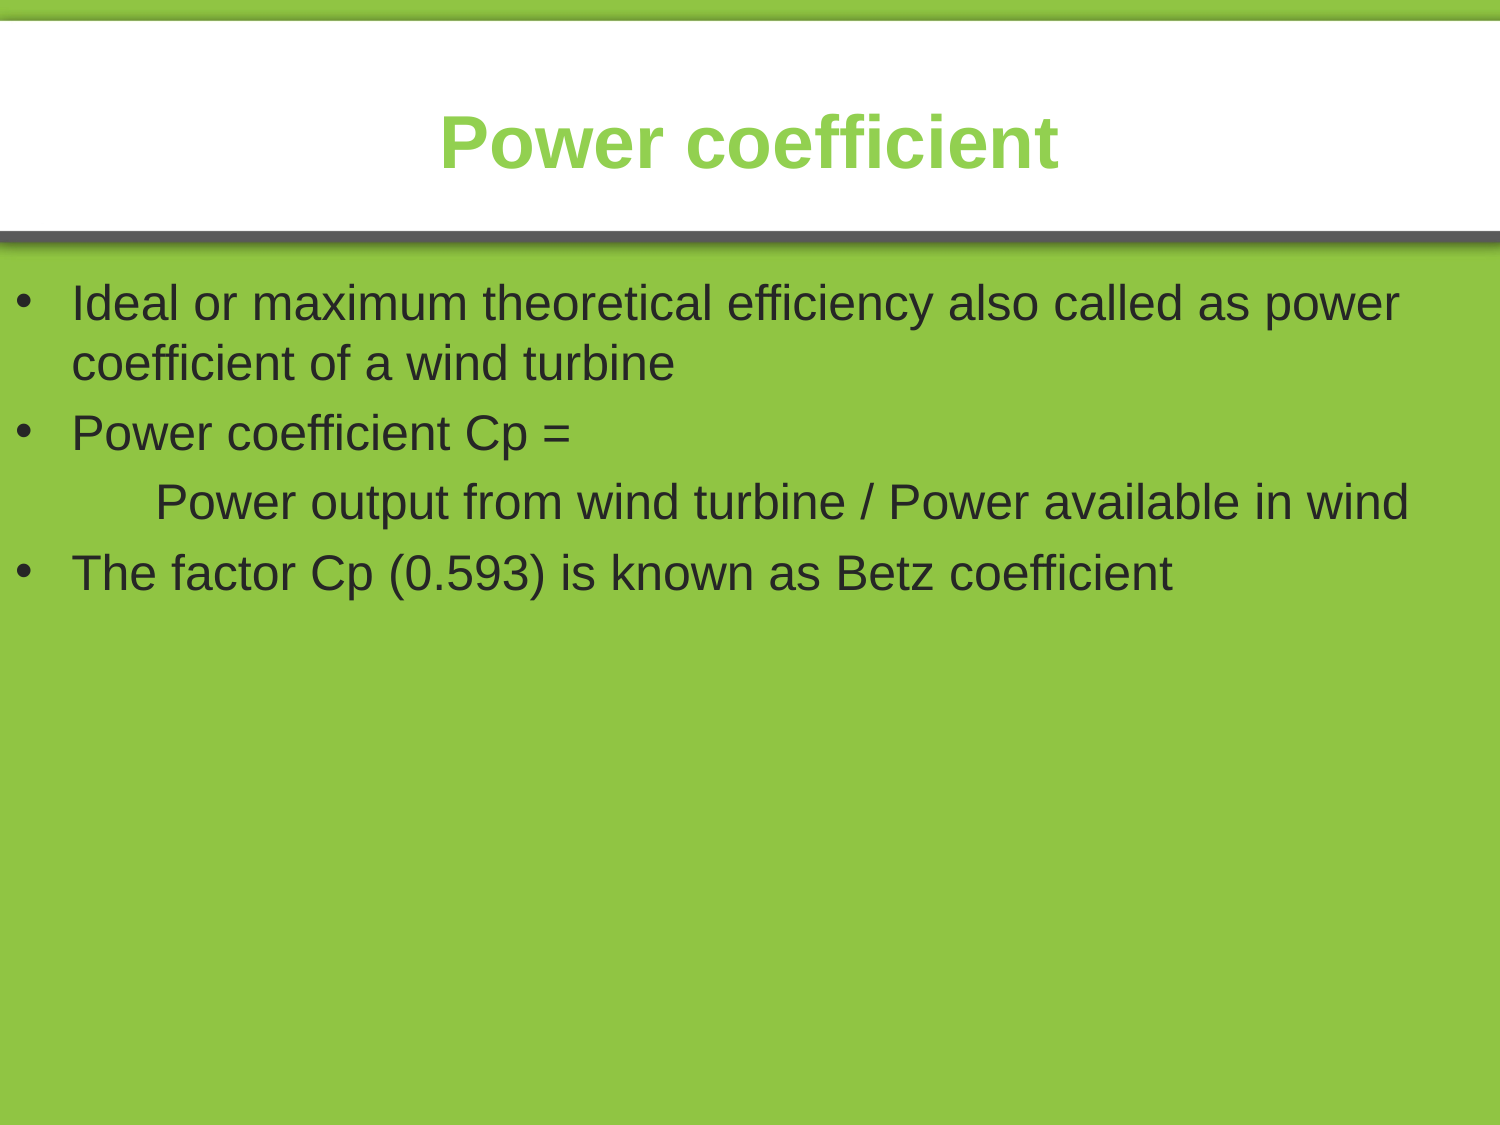

# Power coefficient
Ideal or maximum theoretical efficiency also called as power coefficient of a wind turbine
Power coefficient Cp =
          Power output from wind turbine / Power available in wind
The factor Cp (0.593) is known as Betz coefficient